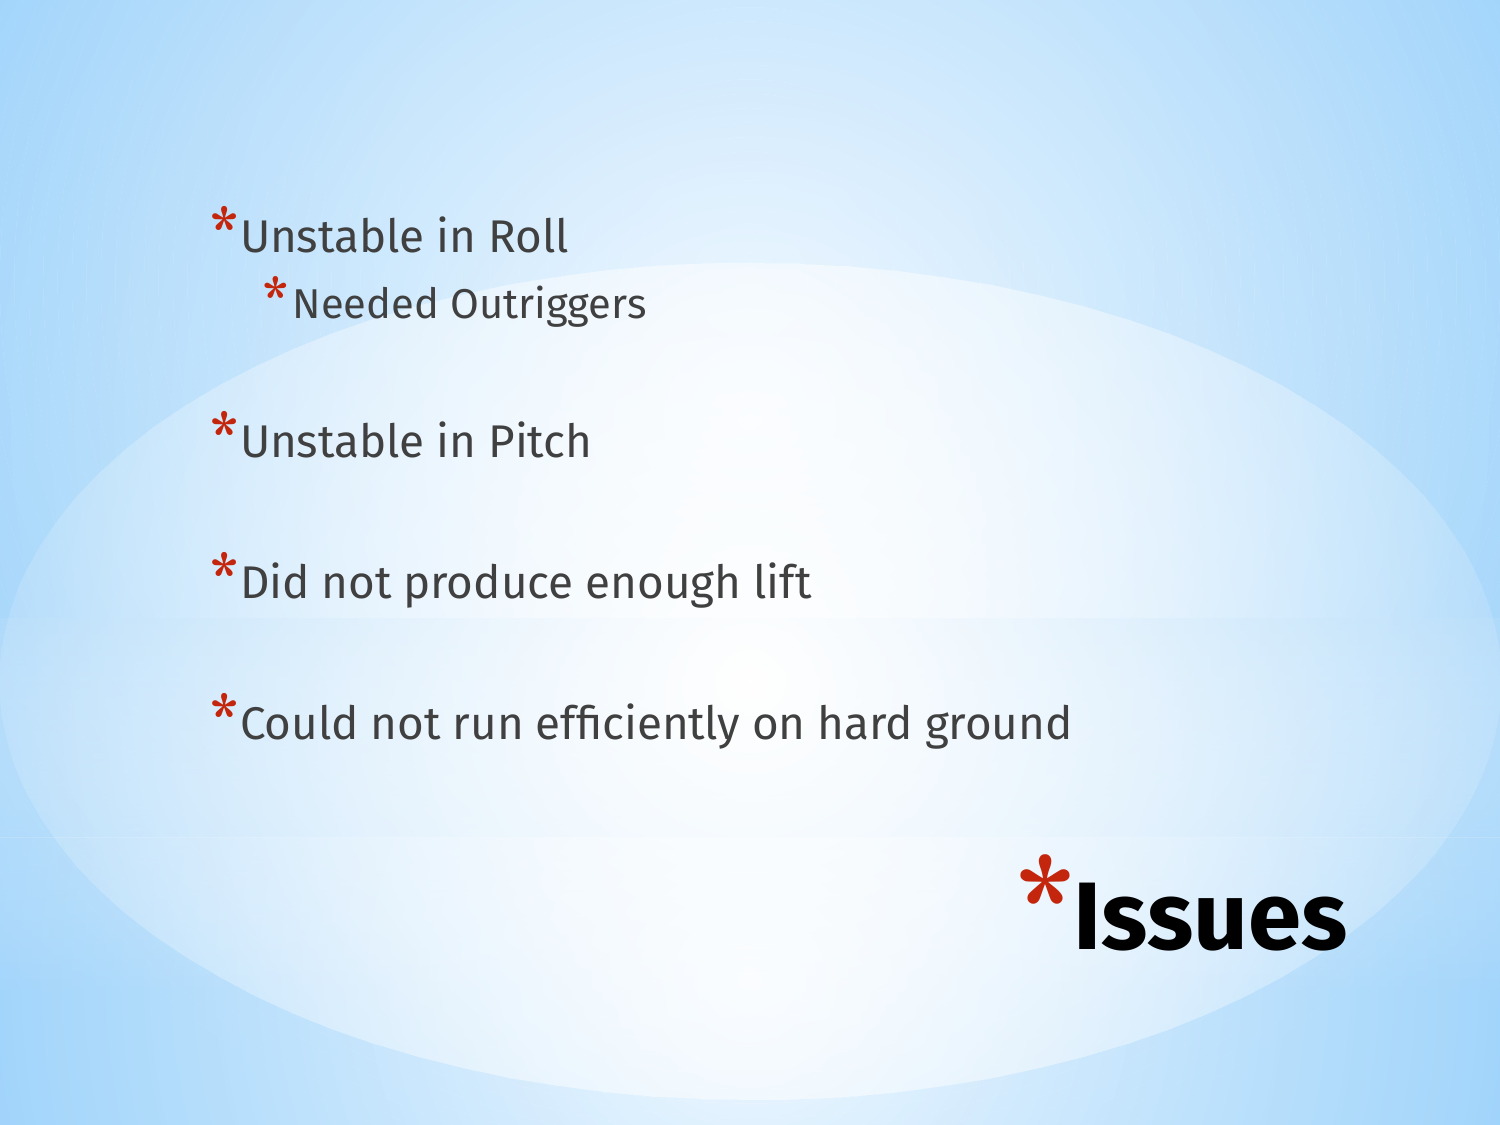

Unstable in Roll
Needed Outriggers

Unstable in Pitch

Did not produce enough lift

Could not run efficiently on hard ground

# Issues